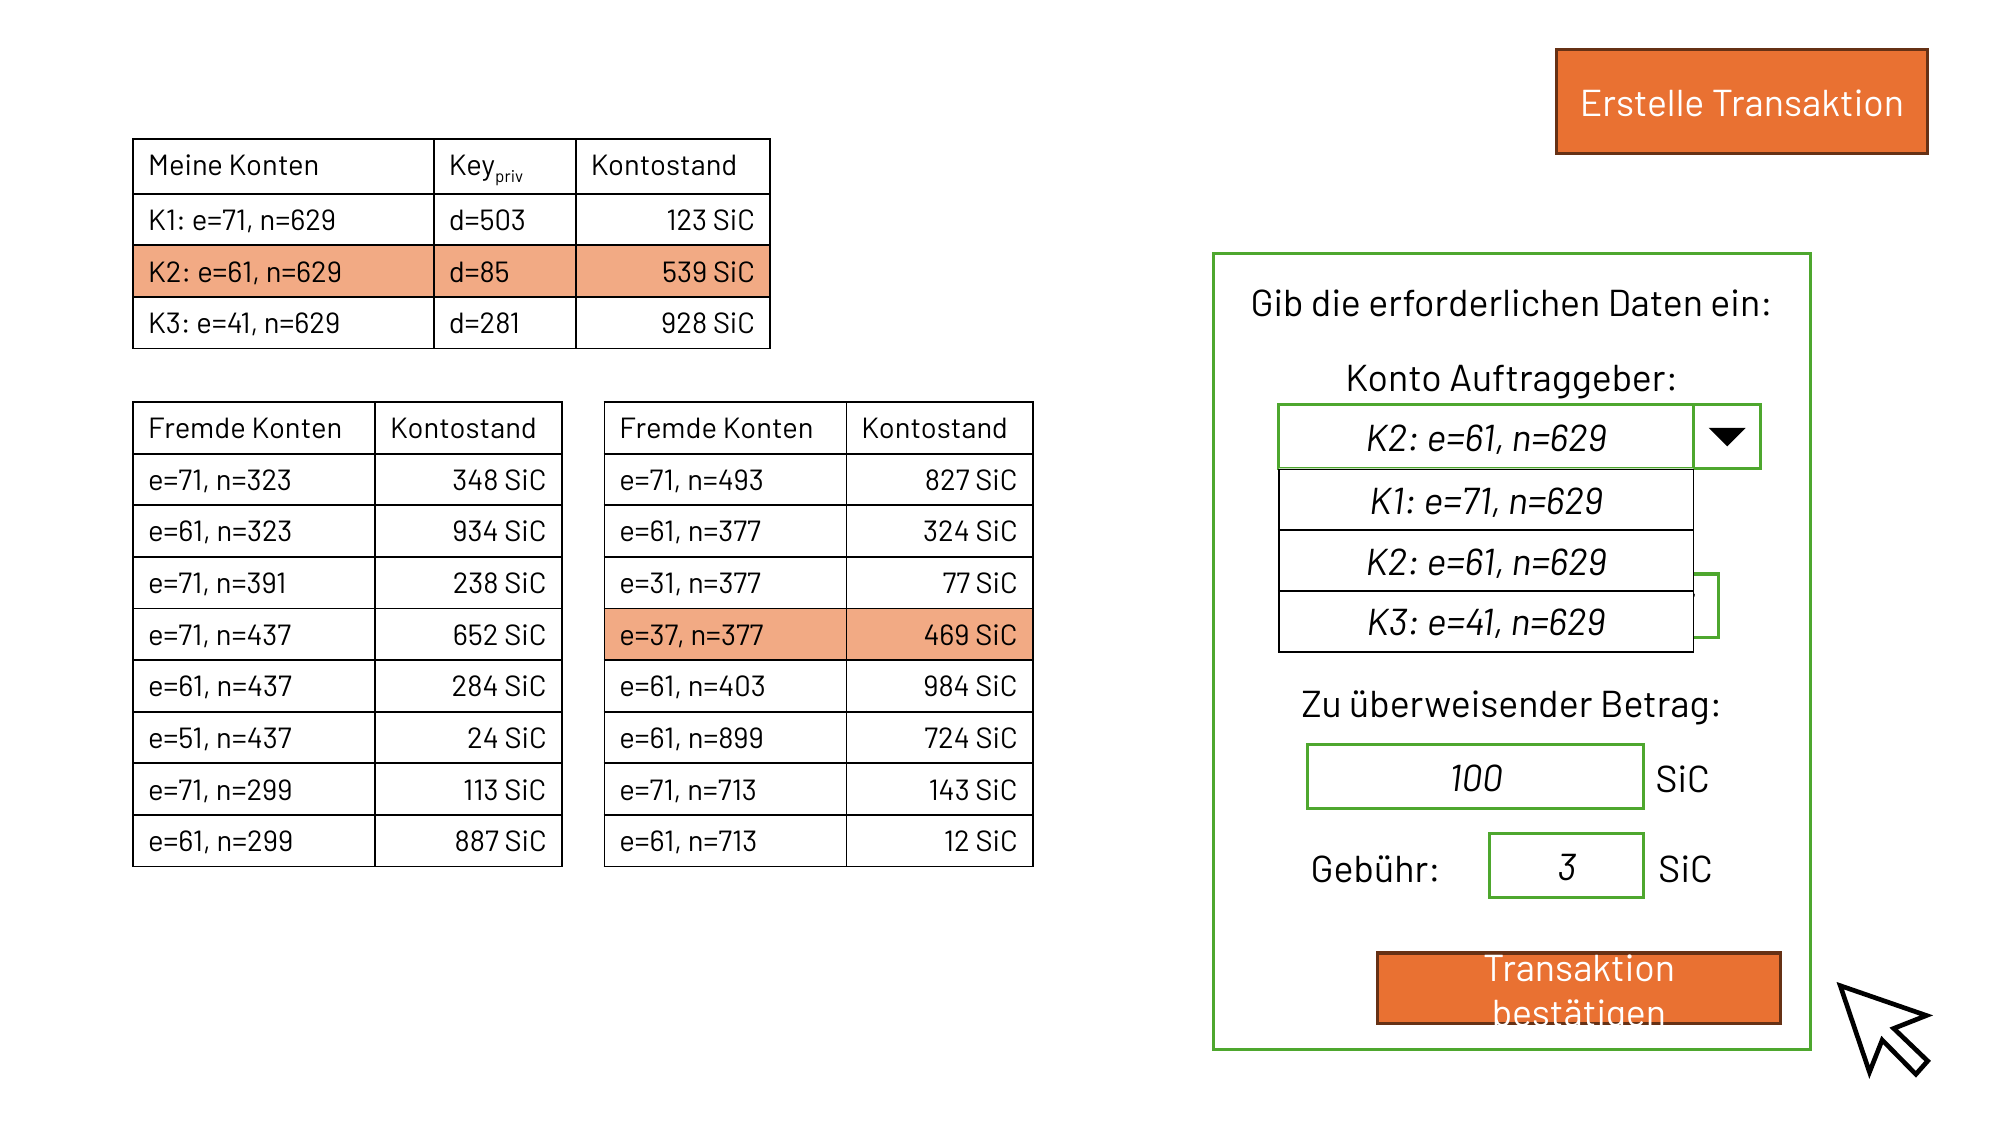

Erstelle Transaktion
| Meine Konten | Keypriv | Kontostand |
| --- | --- | --- |
| K1: e=71, n=629 | d=503 | 123 SiC |
| K2: e=61, n=629 | d=85 | 539 SiC |
| K3: e=41, n=629 | d=281 | 928 SiC |
Gib die erforderlichen Daten ein:

Konto Auftraggeber:

Konto Empfänger:

                    e =                 n =

Zu überweisender Betrag:

                                                         SiC

           Gebühr:                             SiC

| Fremde Konten | Kontostand |
| --- | --- |
| e=71, n=323 | 348 SiC |
| e=61, n=323 | 934 SiC |
| e=71, n=391 | 238 SiC |
| e=71, n=437 | 652 SiC |
| e=61, n=437 | 284 SiC |
| e=51, n=437 | 24 SiC |
| e=71, n=299 | 113 SiC |
| e=61, n=299 | 887 SiC |
| Fremde Konten | Kontostand |
| --- | --- |
| e=71, n=493 | 827 SiC |
| e=61, n=377 | 324 SiC |
| e=31, n=377 | 77 SiC |
| e=37, n=377 | 469 SiC |
| e=61, n=403 | 984 SiC |
| e=61, n=899 | 724 SiC |
| e=71, n=713 | 143 SiC |
| e=61, n=713 | 12 SiC |
K2: e=61, n=629

| K1: e=71, n=629 |
| --- |
| K2: e=61, n=629 |
| K3: e=41, n=629 |
37
377
100
3
Transaktion bestätigen